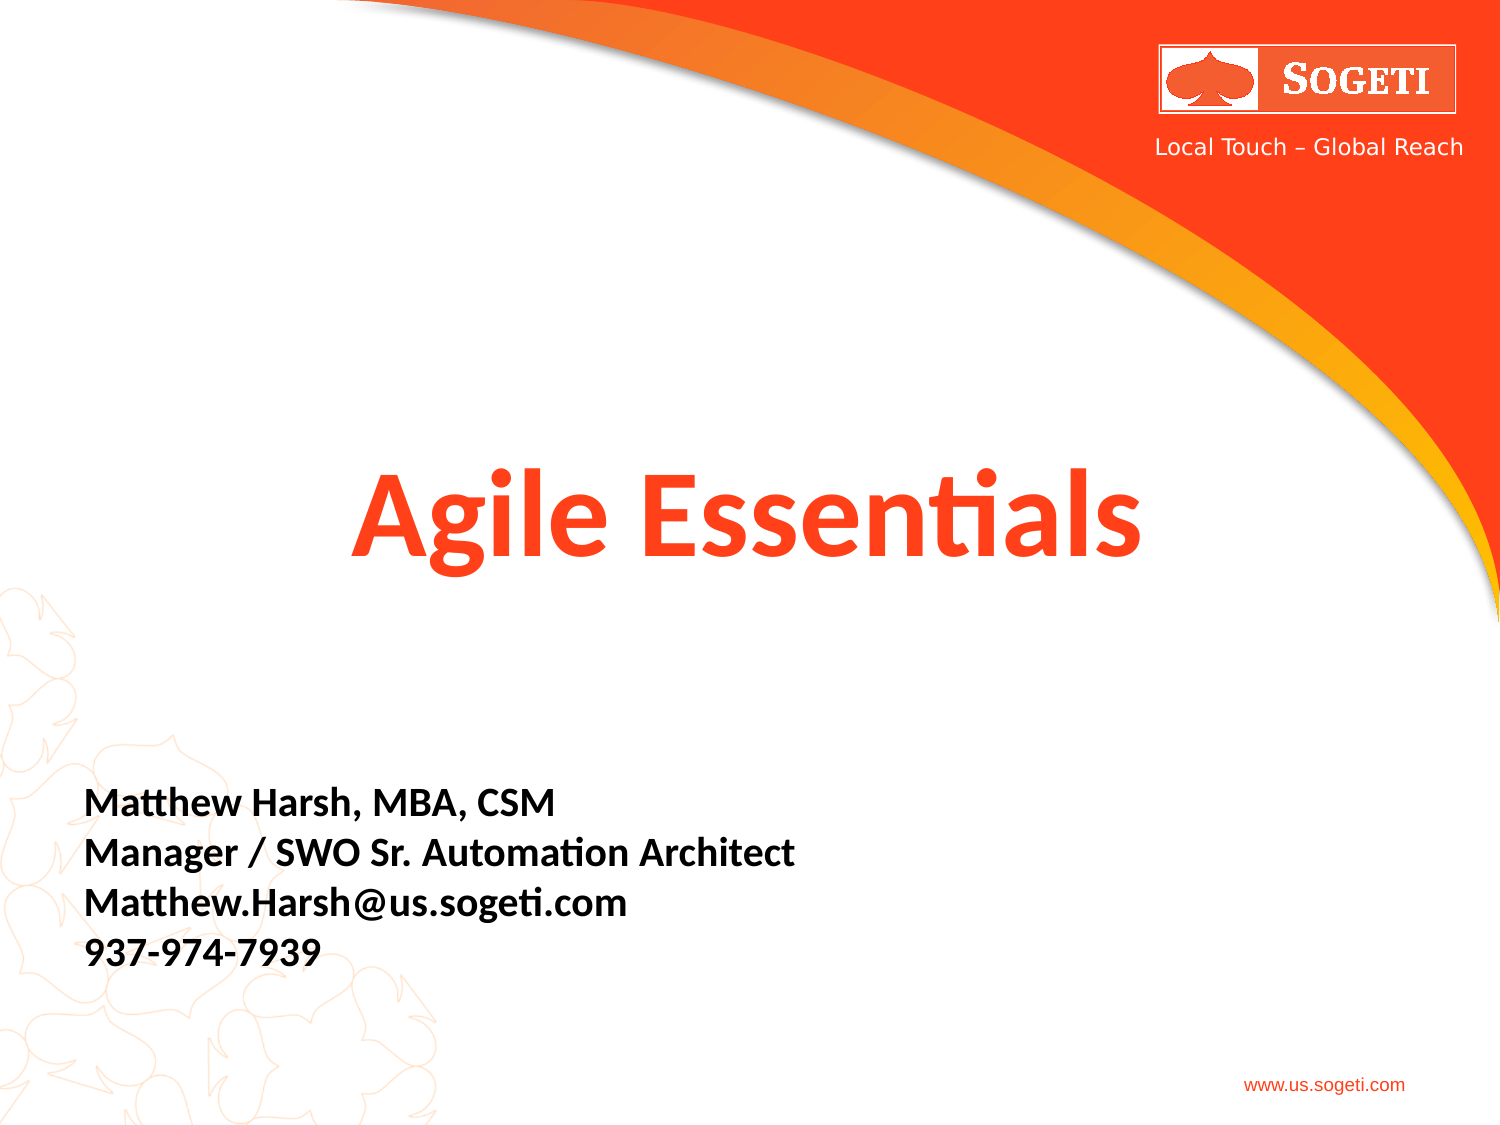

Agile Essentials
Matthew Harsh, MBA, CSM
Manager / SWO Sr. Automation Architect
Matthew.Harsh@us.sogeti.com
937-974-7939